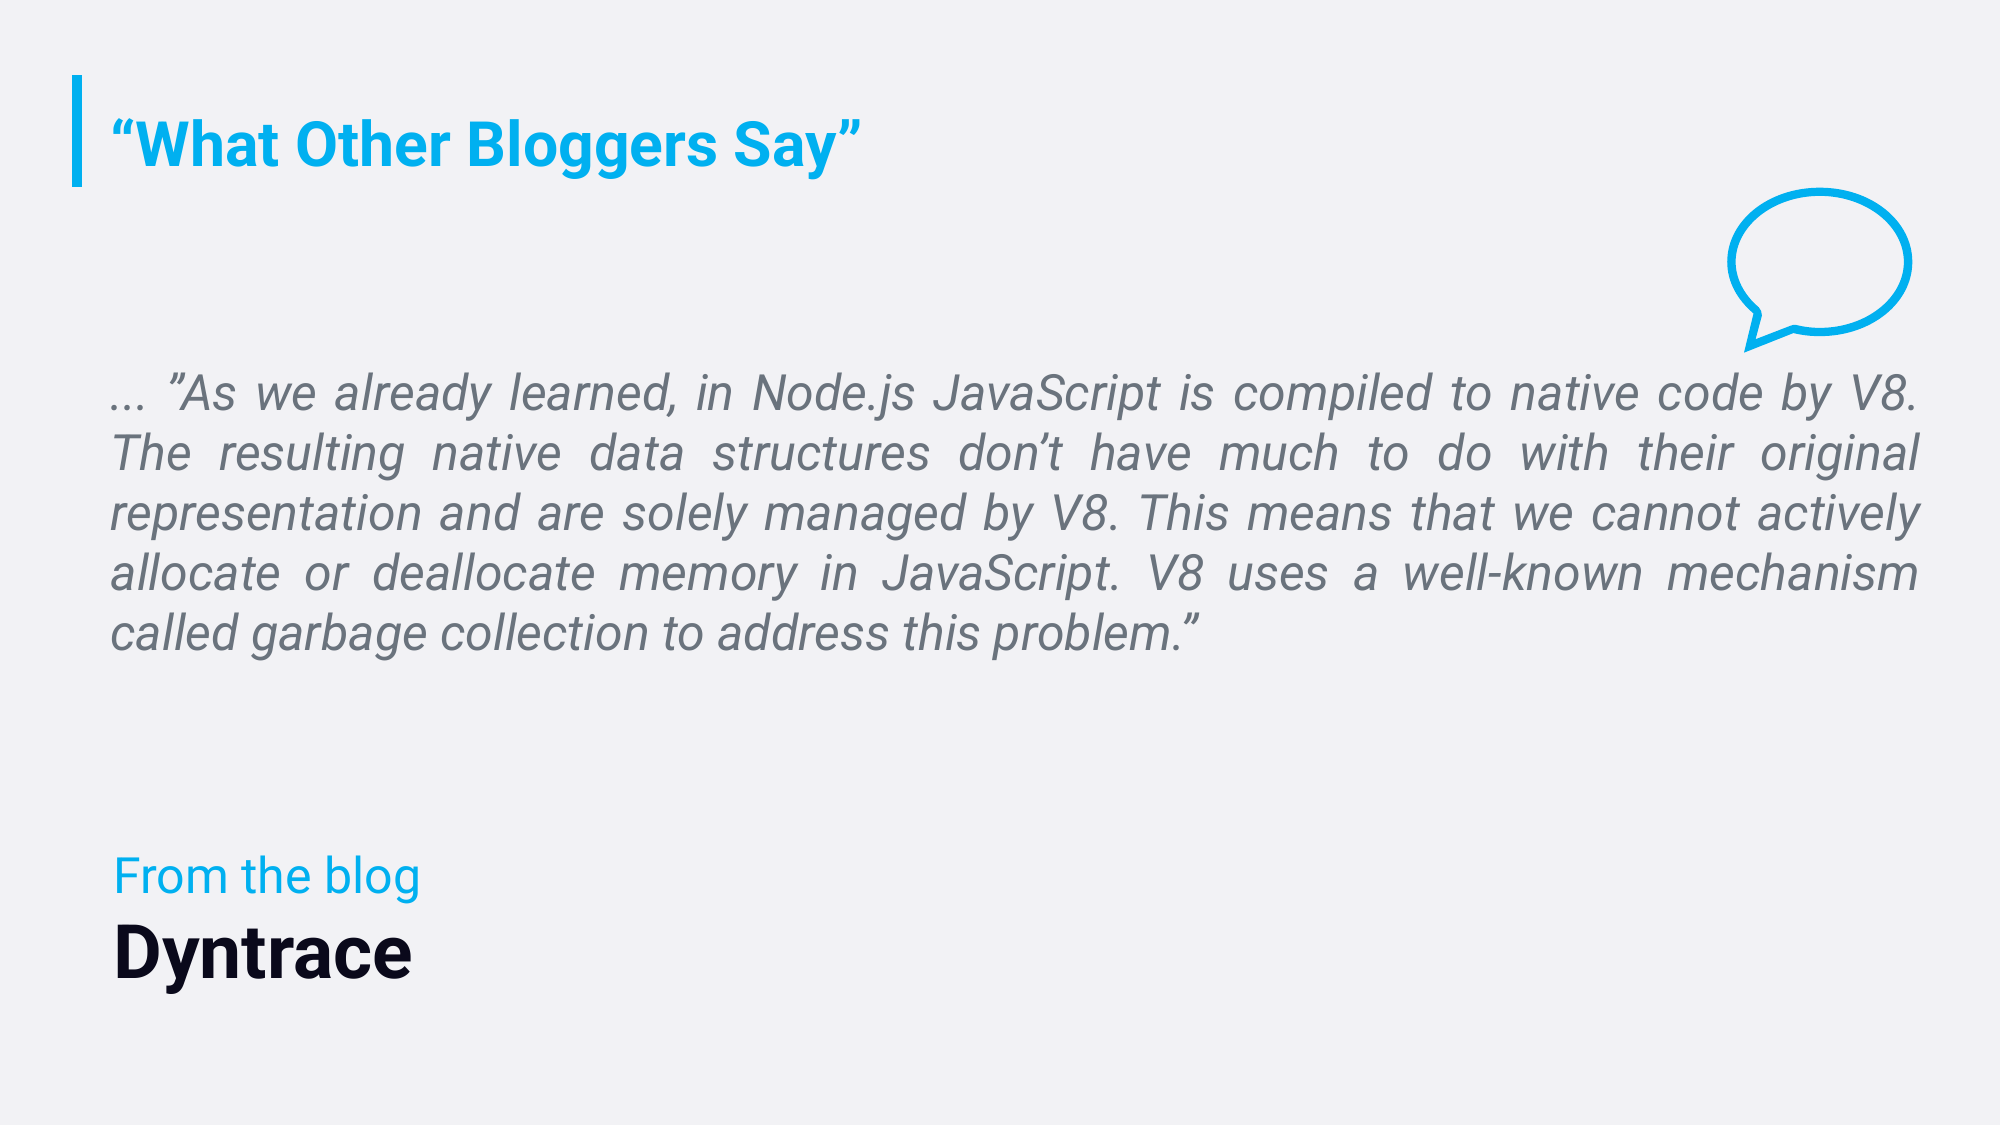

# “What Other Bloggers Say”

... ”As we already learned, in Node.js JavaScript is compiled to native code by V8. The resulting native data structures don’t have much to do with their original representation and are solely managed by V8. This means that we cannot actively allocate or deallocate memory in JavaScript. V8 uses a well-known mechanism called garbage collection to address this problem.”
From the blog
Dyntrace